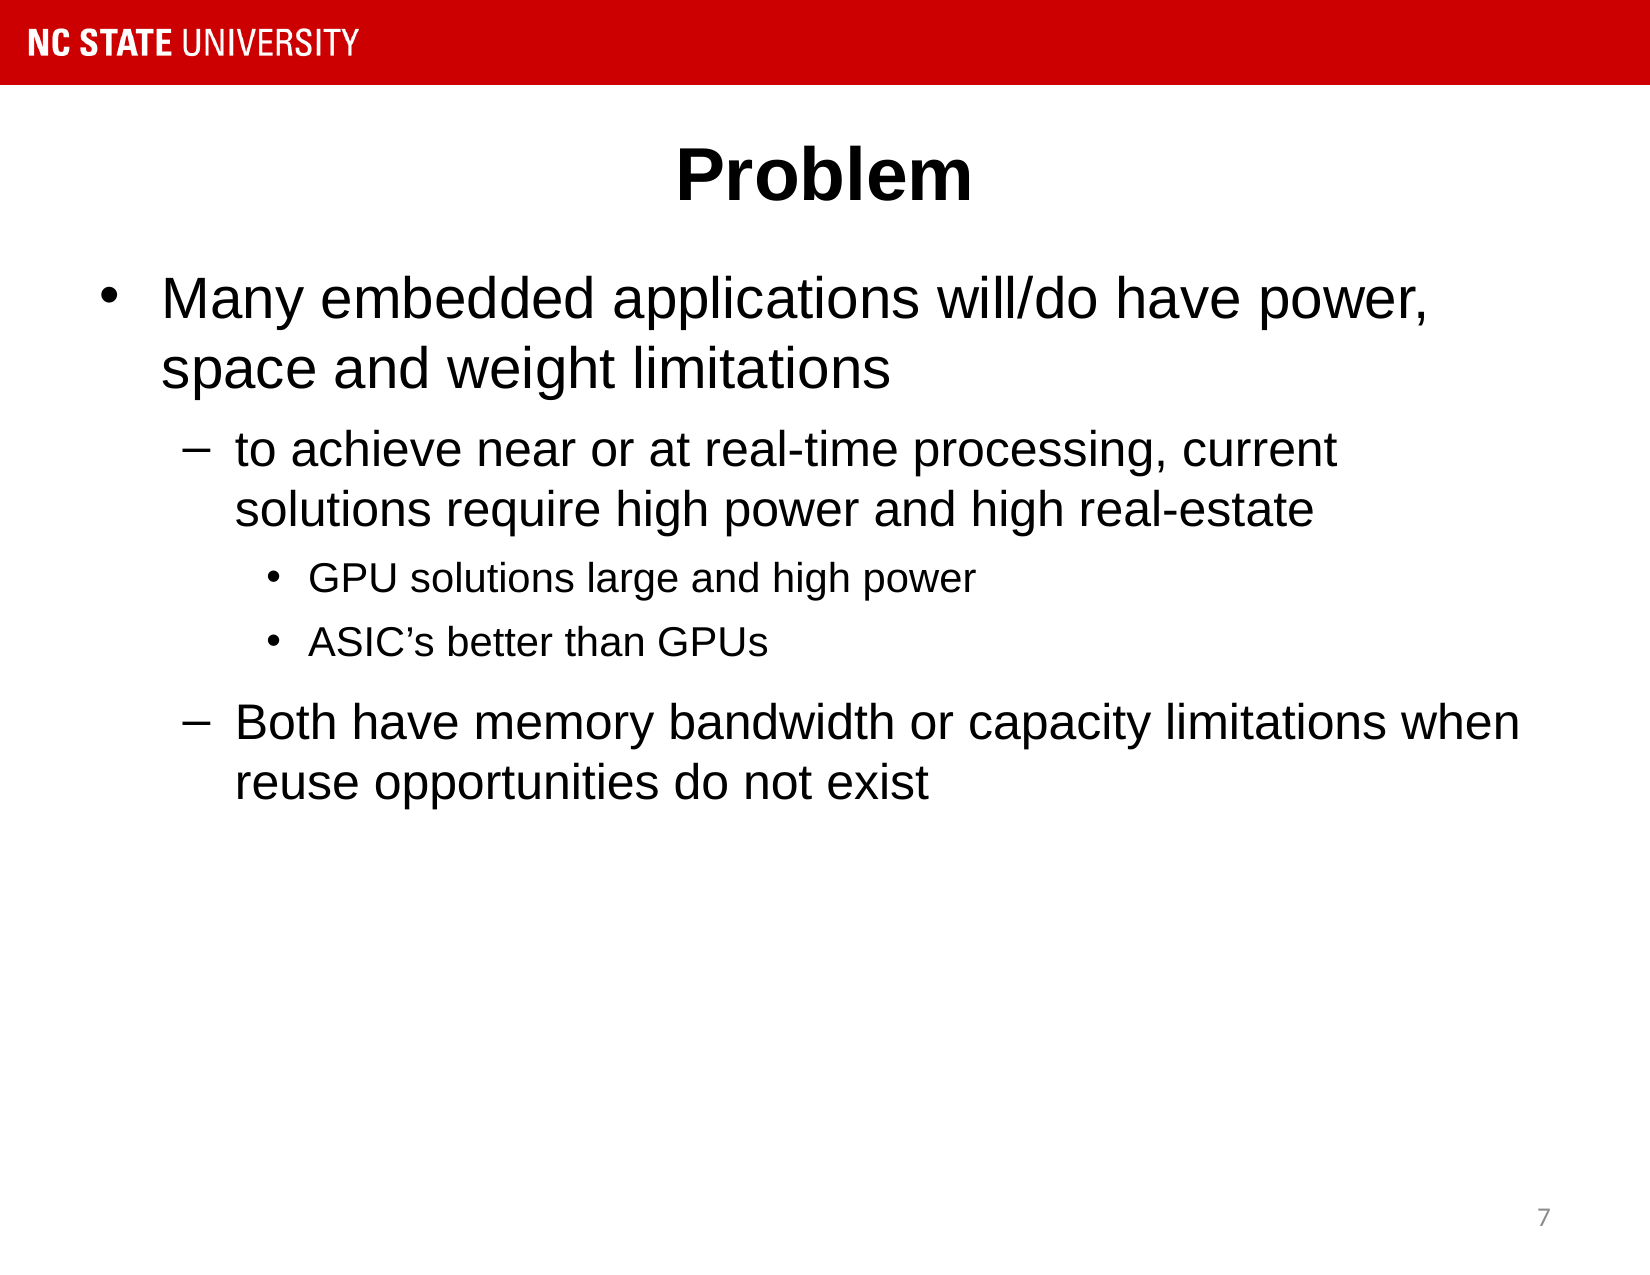

# Problem
Many embedded applications will/do have power, space and weight limitations
to achieve near or at real-time processing, current solutions require high power and high real-estate
GPU solutions large and high power
ASIC’s better than GPUs
Both have memory bandwidth or capacity limitations when reuse opportunities do not exist
7